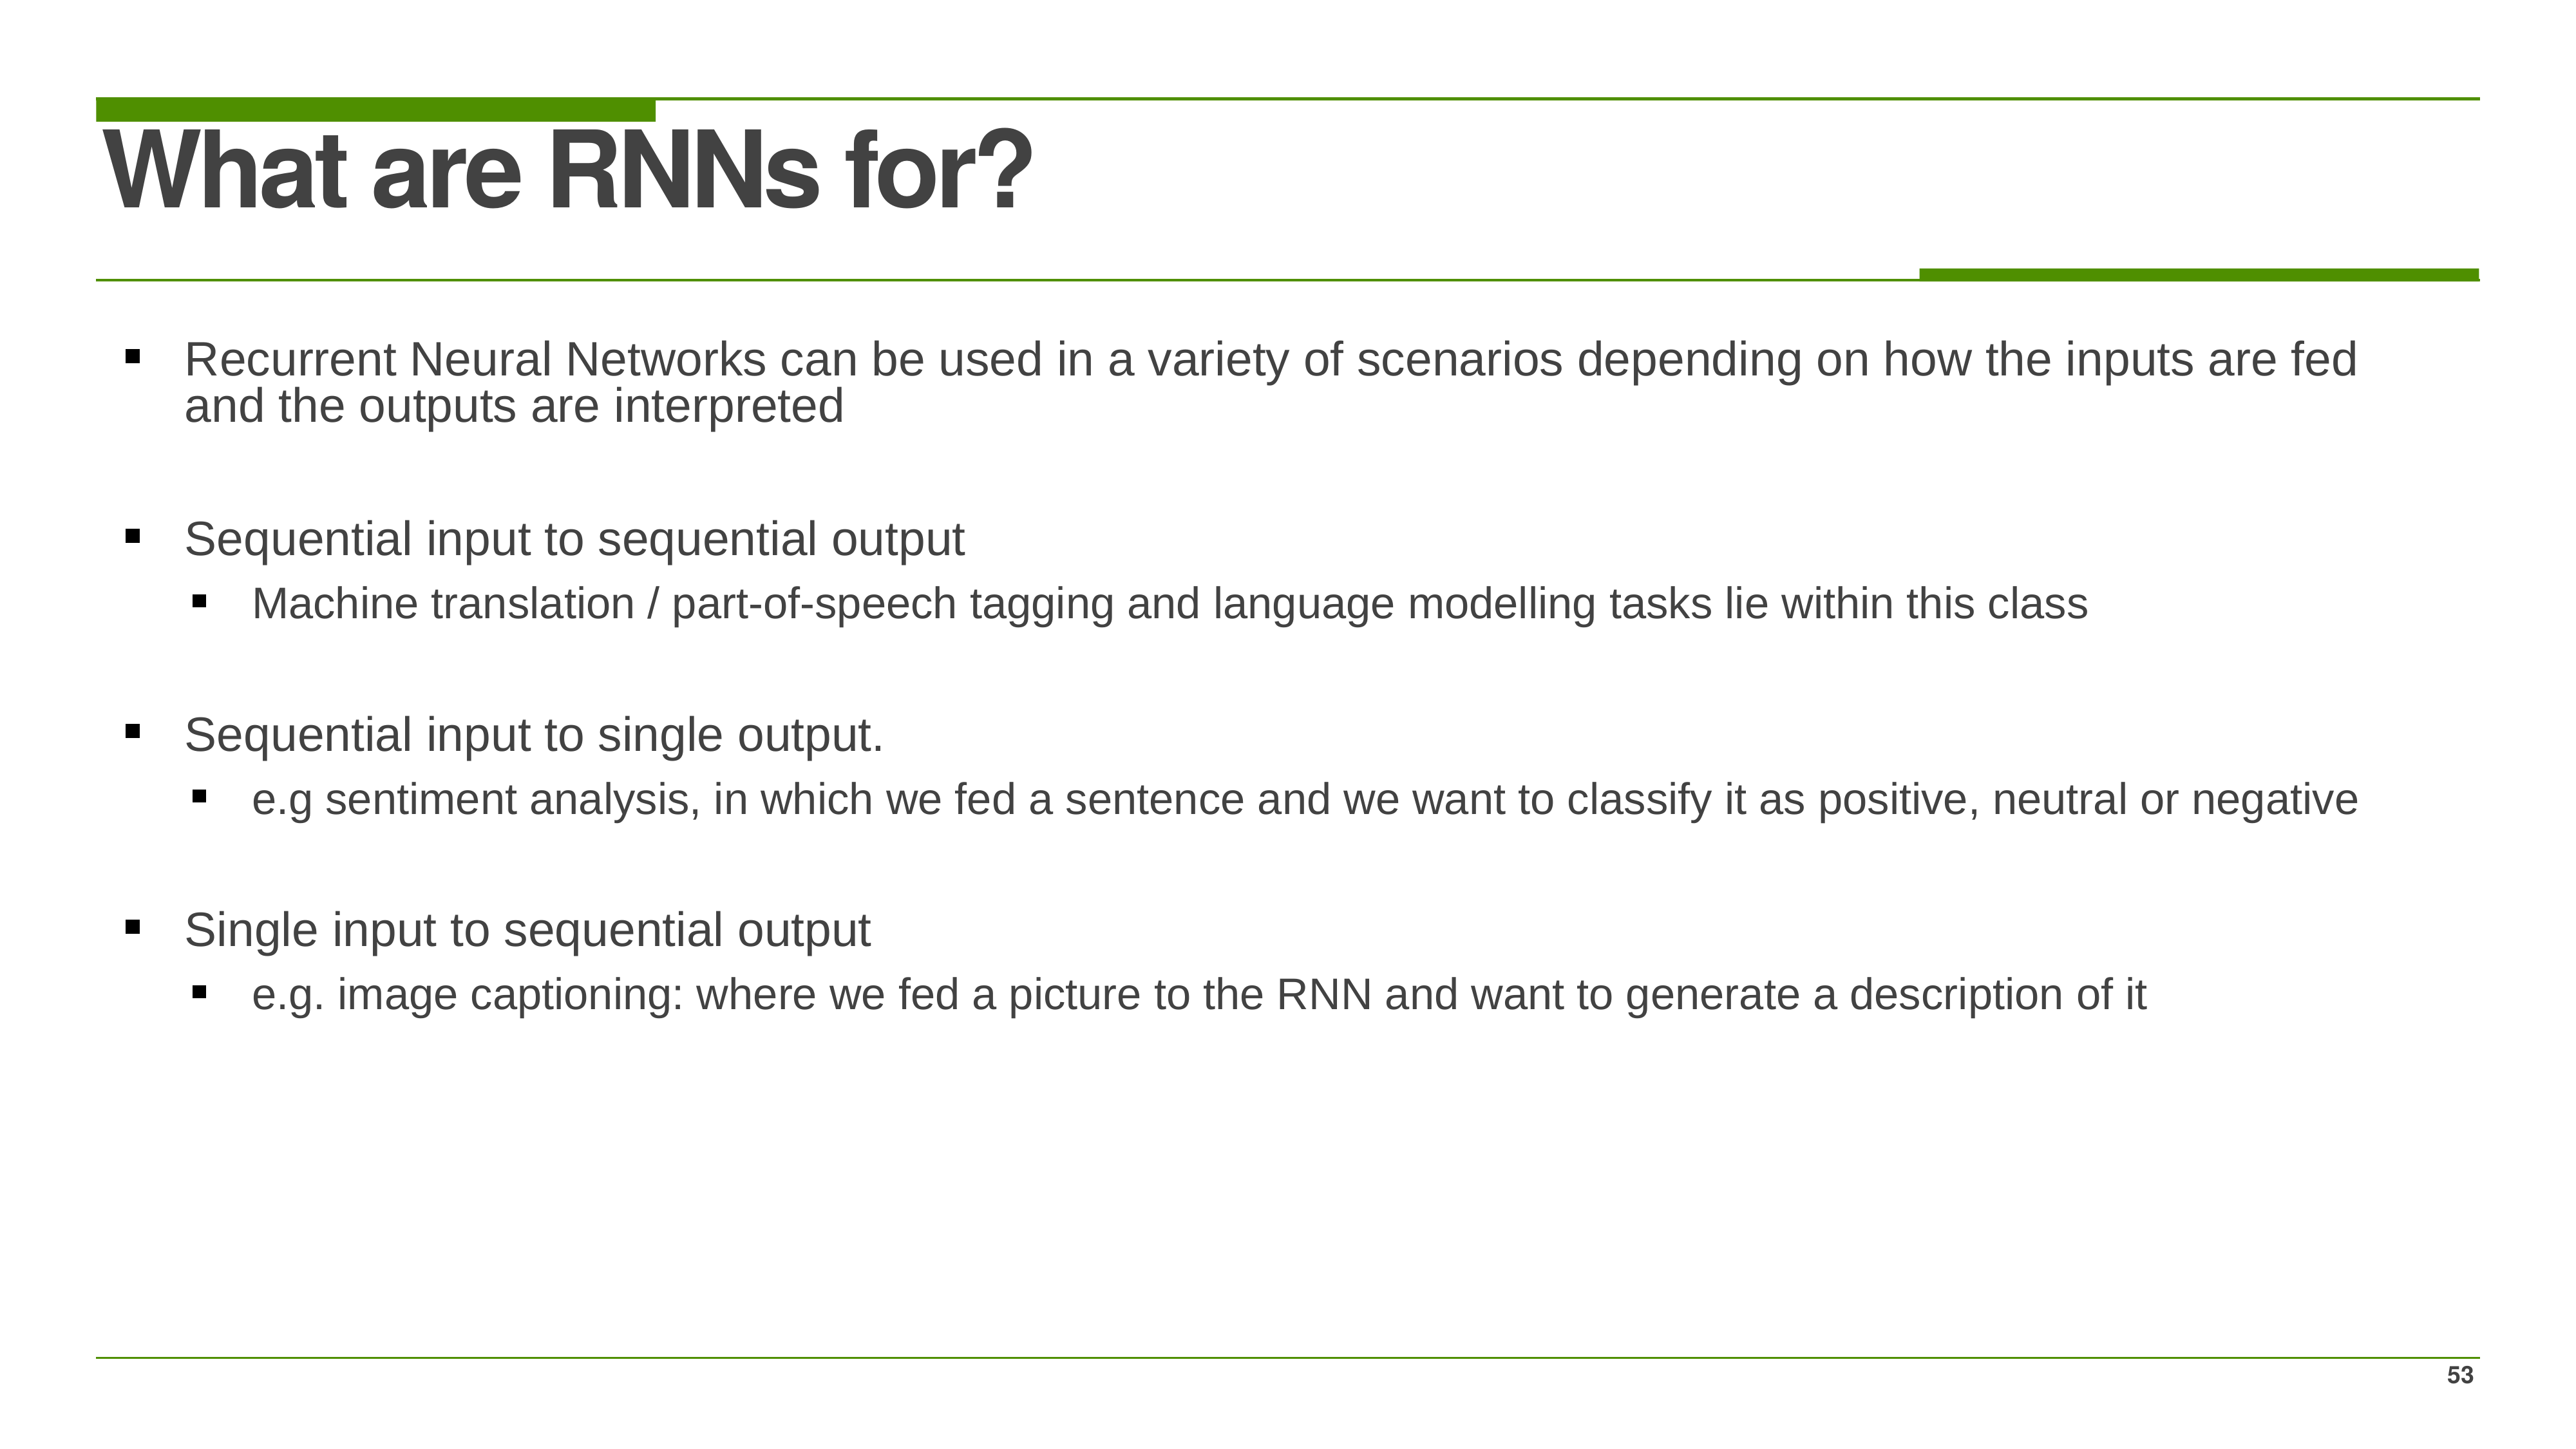

# What are RNNs for?
Recurrent Neural Networks can be used in a variety of scenarios depending on how the inputs are fed and the outputs are interpreted

Sequential input to sequential output
Machine translation / part-of-speech tagging and language modelling tasks lie within this class

Sequential input to single output.
e.g sentiment analysis, in which we fed a sentence and we want to classify it as positive, neutral or negative

Single input to sequential output
e.g. image captioning: where we fed a picture to the RNN and want to generate a description of it
53